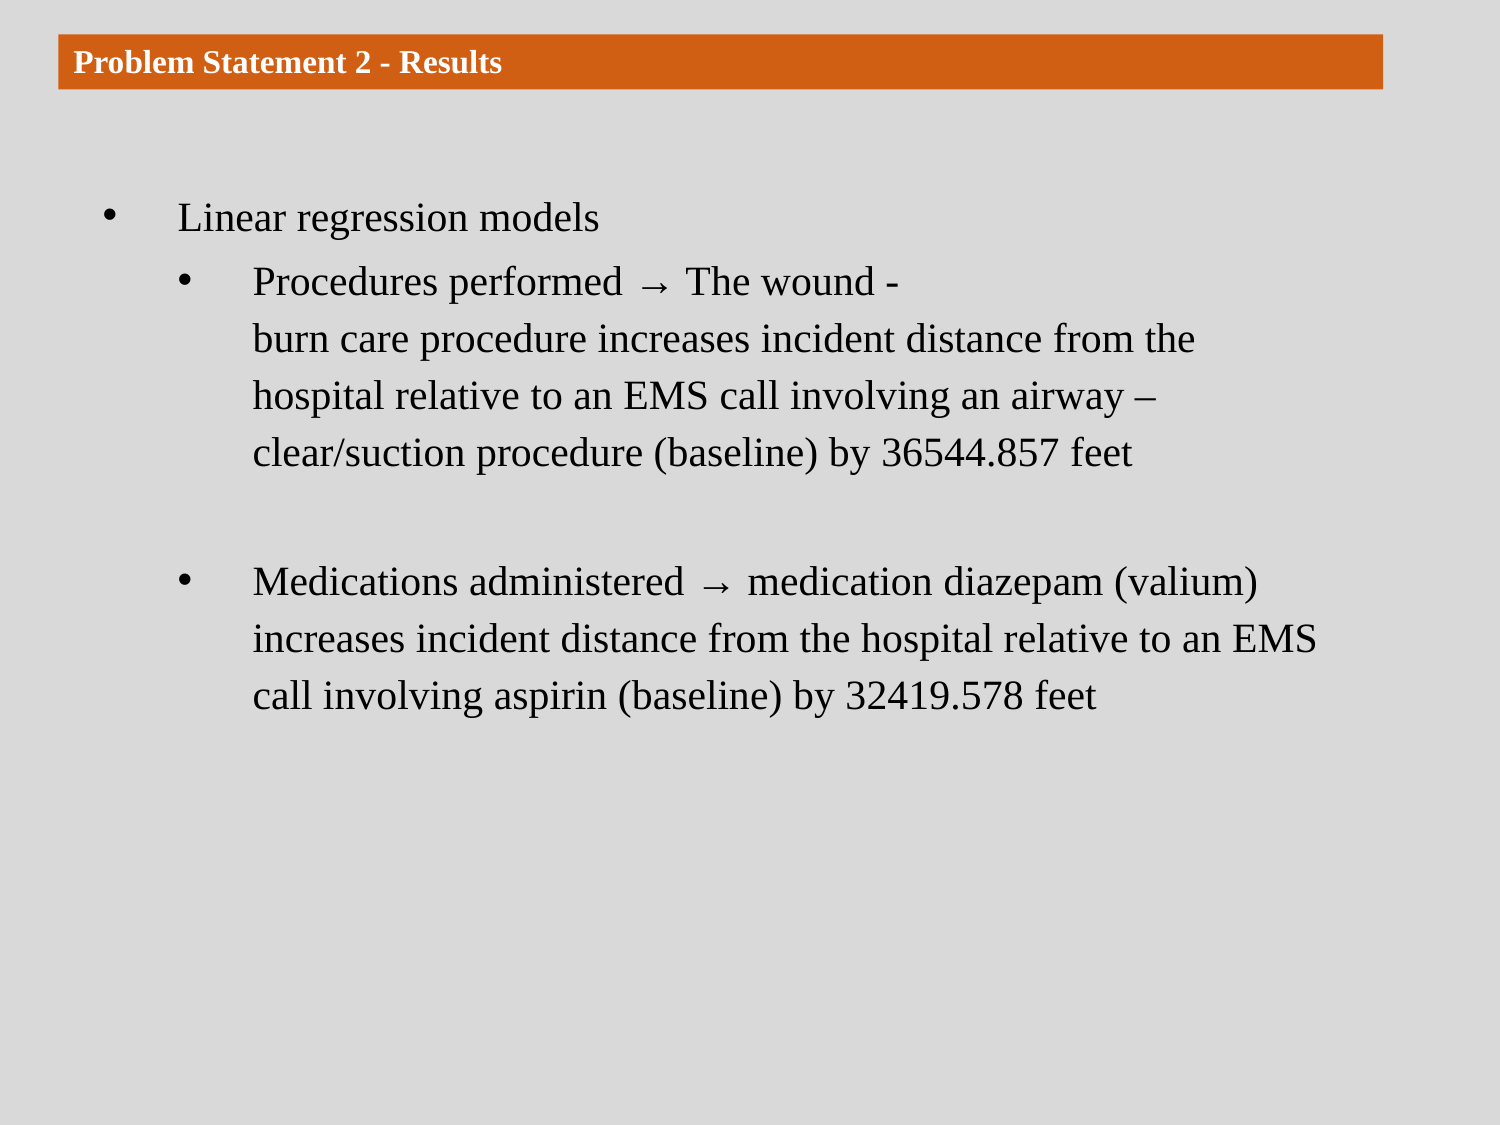

Problem Statement 2 - Results
Linear regression models
Procedures performed → The wound -burn care procedure increases incident distance from the hospital relative to an EMS call involving an airway – clear/suction procedure (baseline) by 36544.857 feet

Medications administered → medication diazepam (valium) increases incident distance from the hospital relative to an EMS call involving aspirin (baseline) by 32419.578 feet